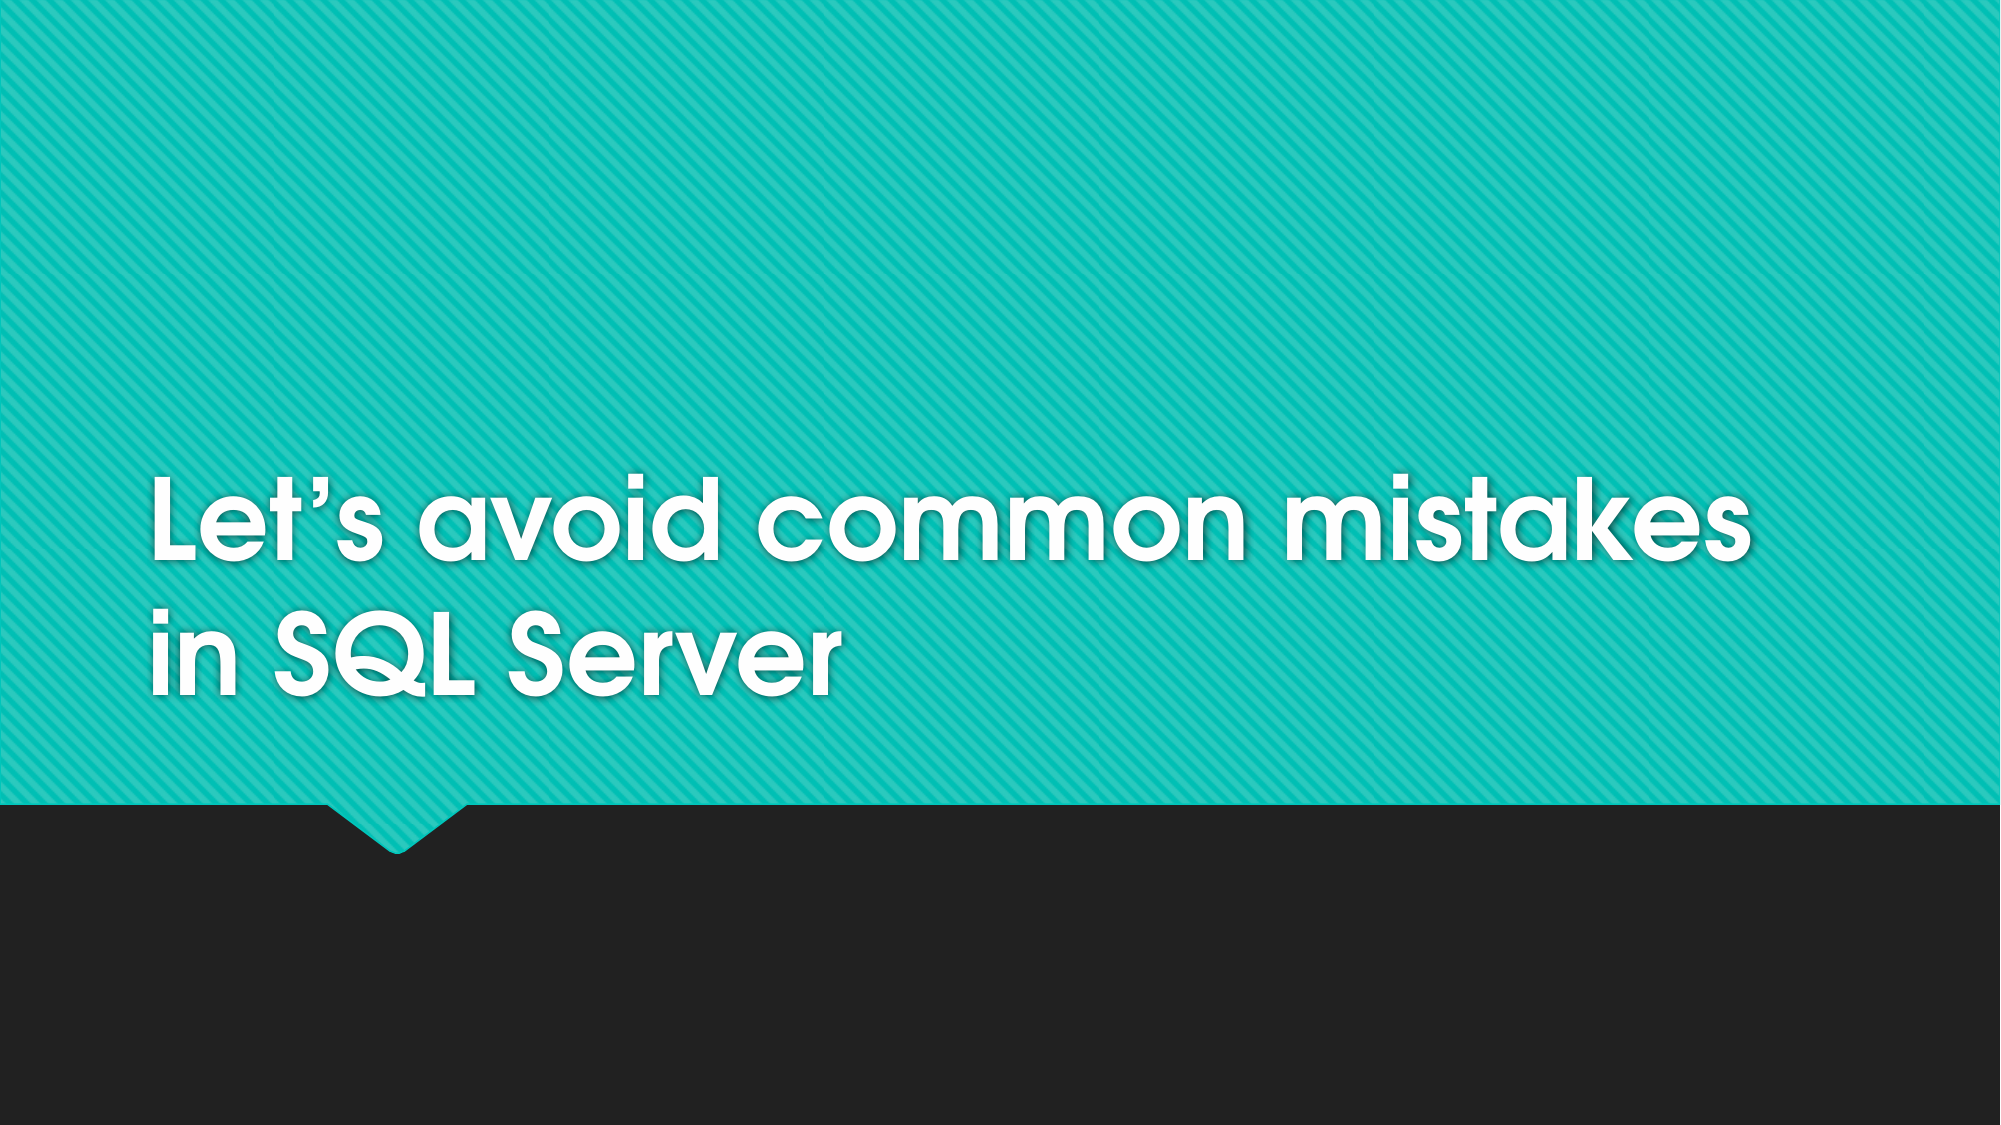

# Let’s avoid common mistakes in SQL Server